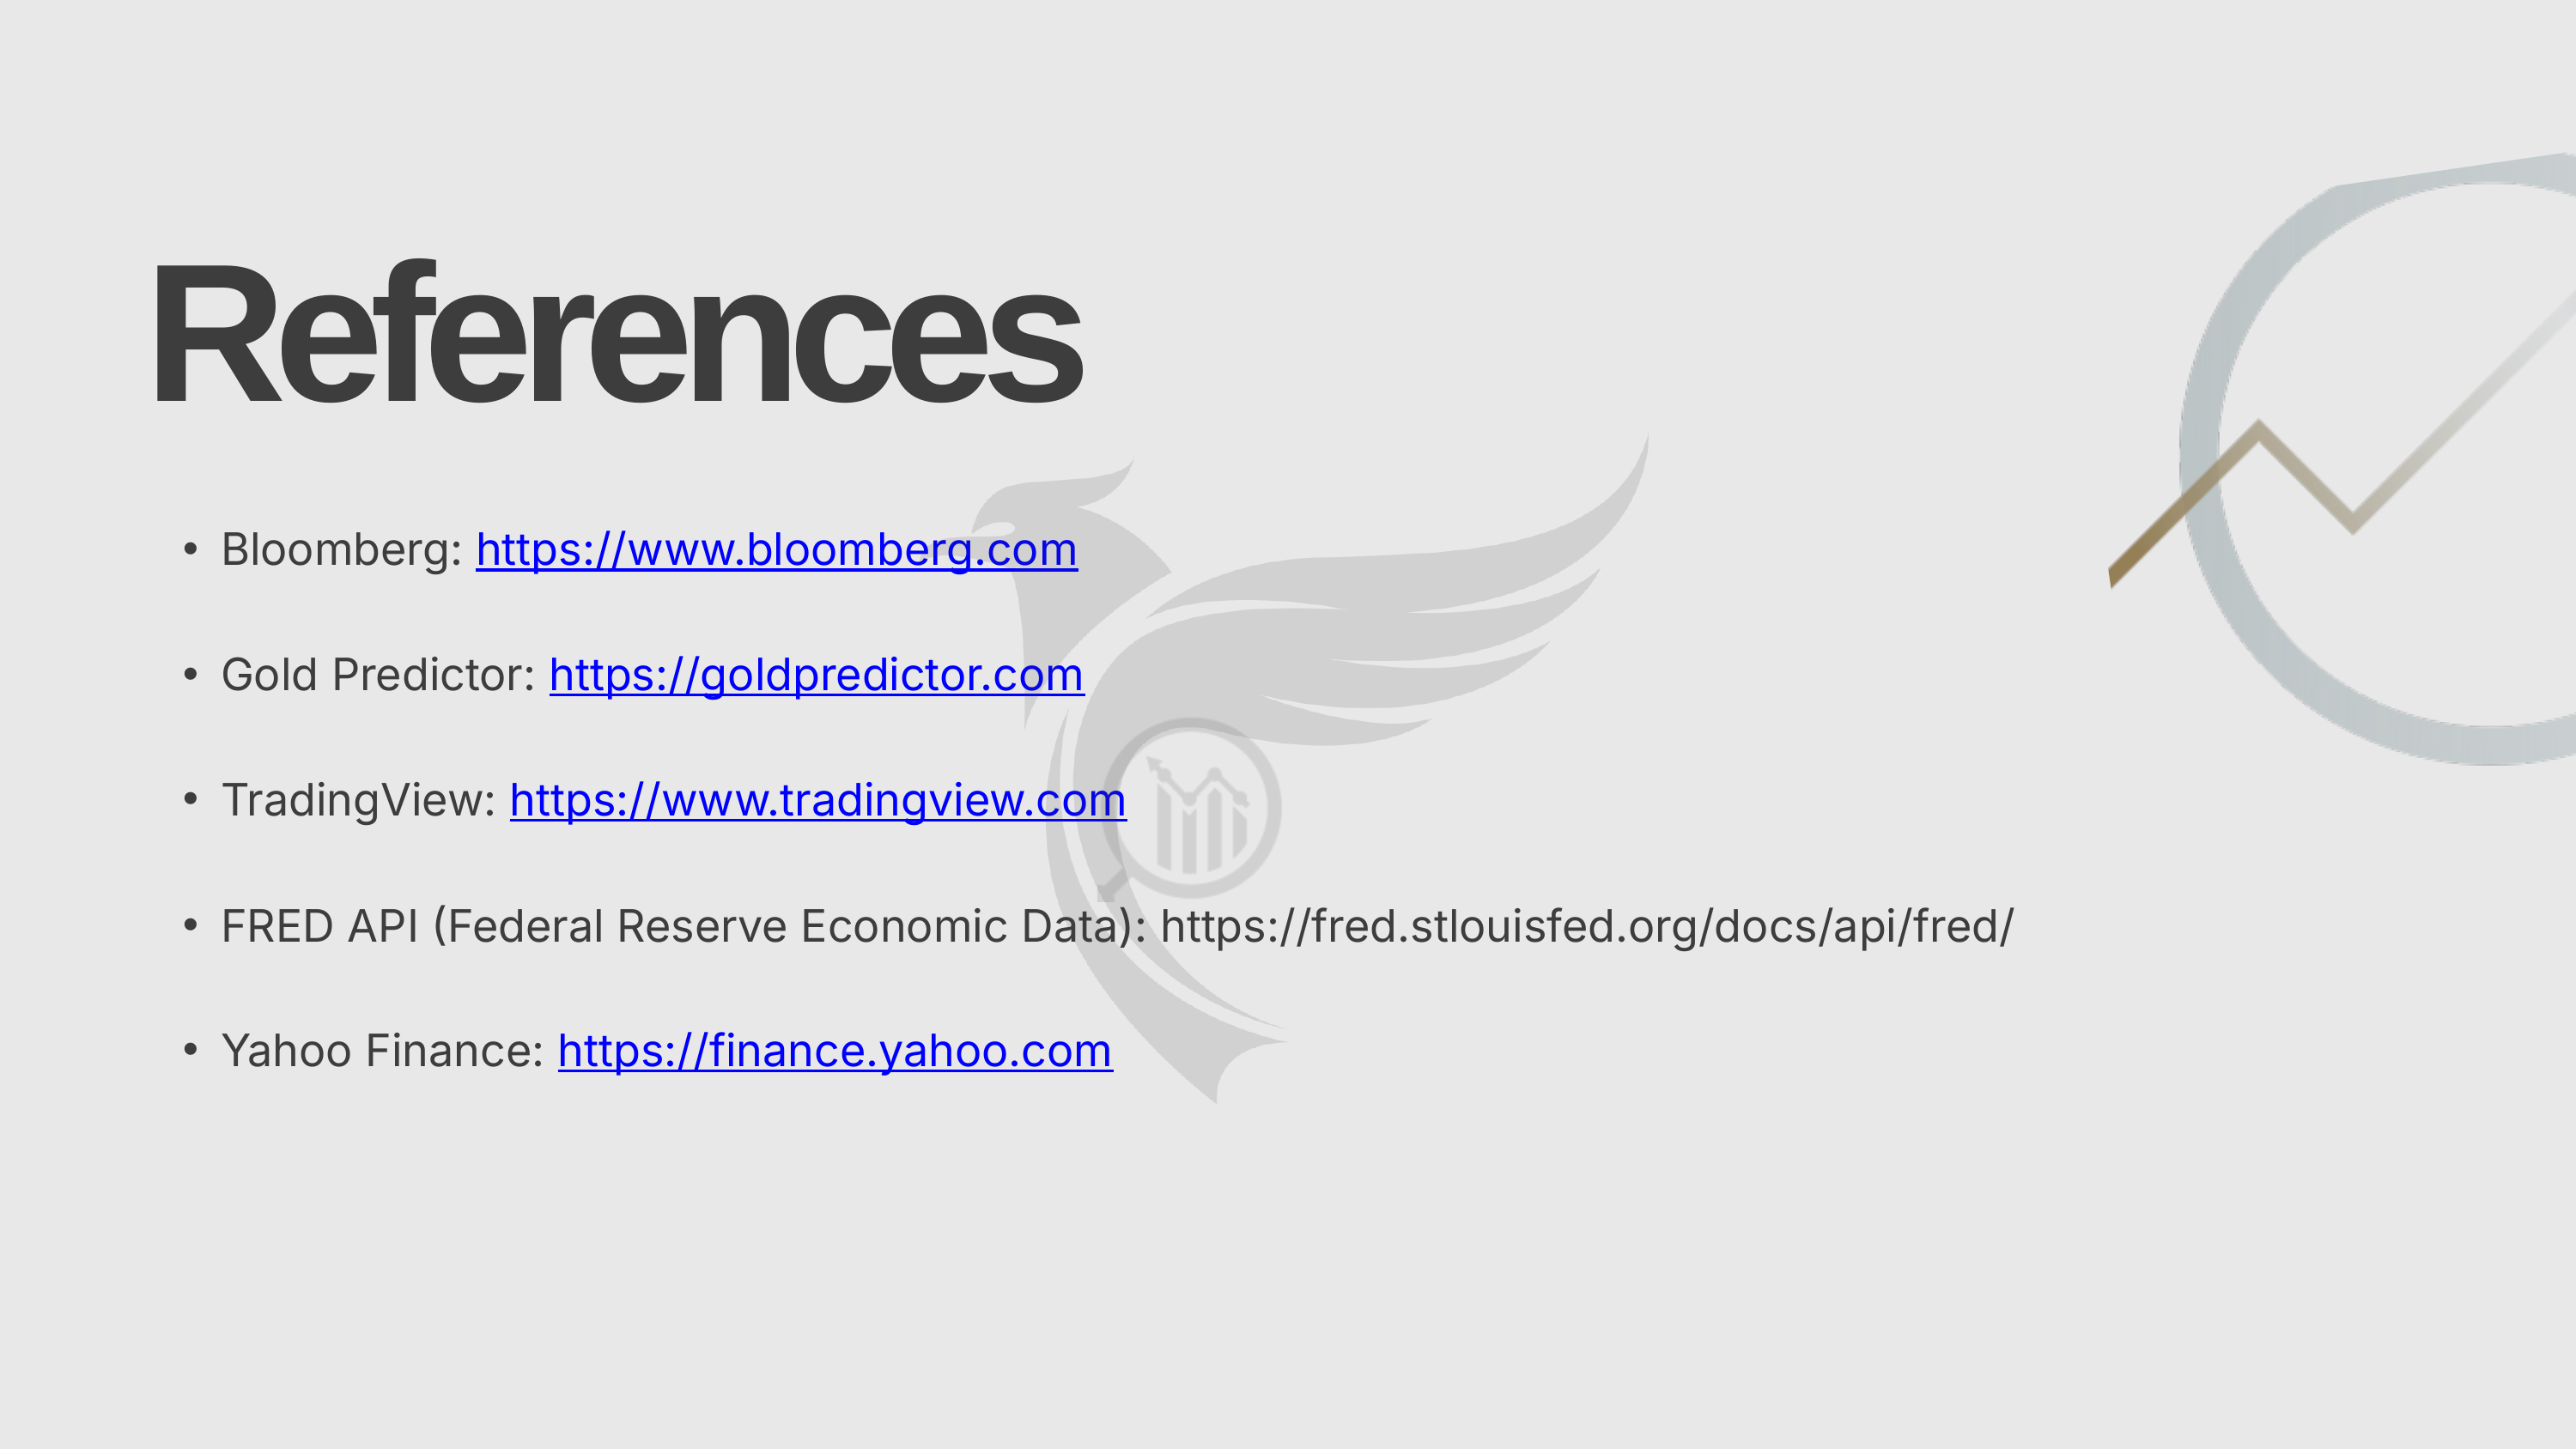

References

Bloomberg: https://www.bloomberg.com

Gold Predictor: https://goldpredictor.com

TradingView: https://www.tradingview.com

FRED API (Federal Reserve Economic Data): https://fred.stlouisfed.org/docs/api/fred/

Yahoo Finance: https://finance.yahoo.com